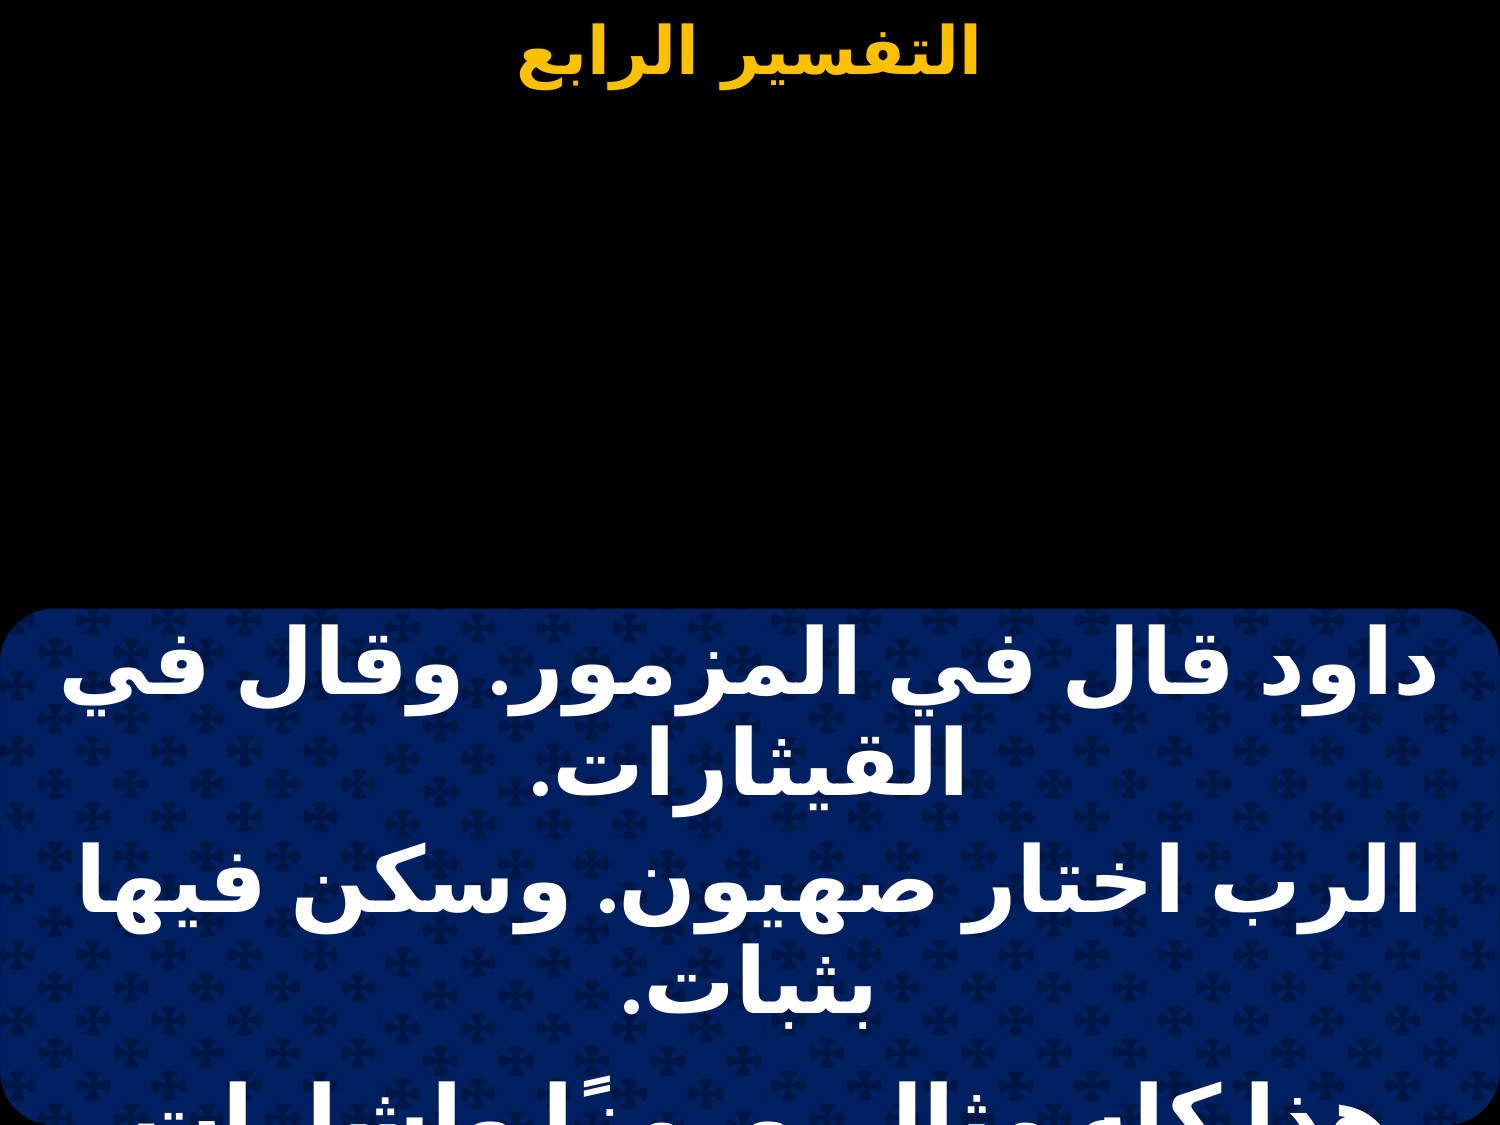

#
| داود قال في المزمور. وقال في القيثارات. |
| --- |
| الرب اختار صهيون. وسكن فيها بثبات. |
|  |
| هذا كله مثال. ورمزًا واشارات. |
| عليك يامريم. يا ابنة صهيون. |